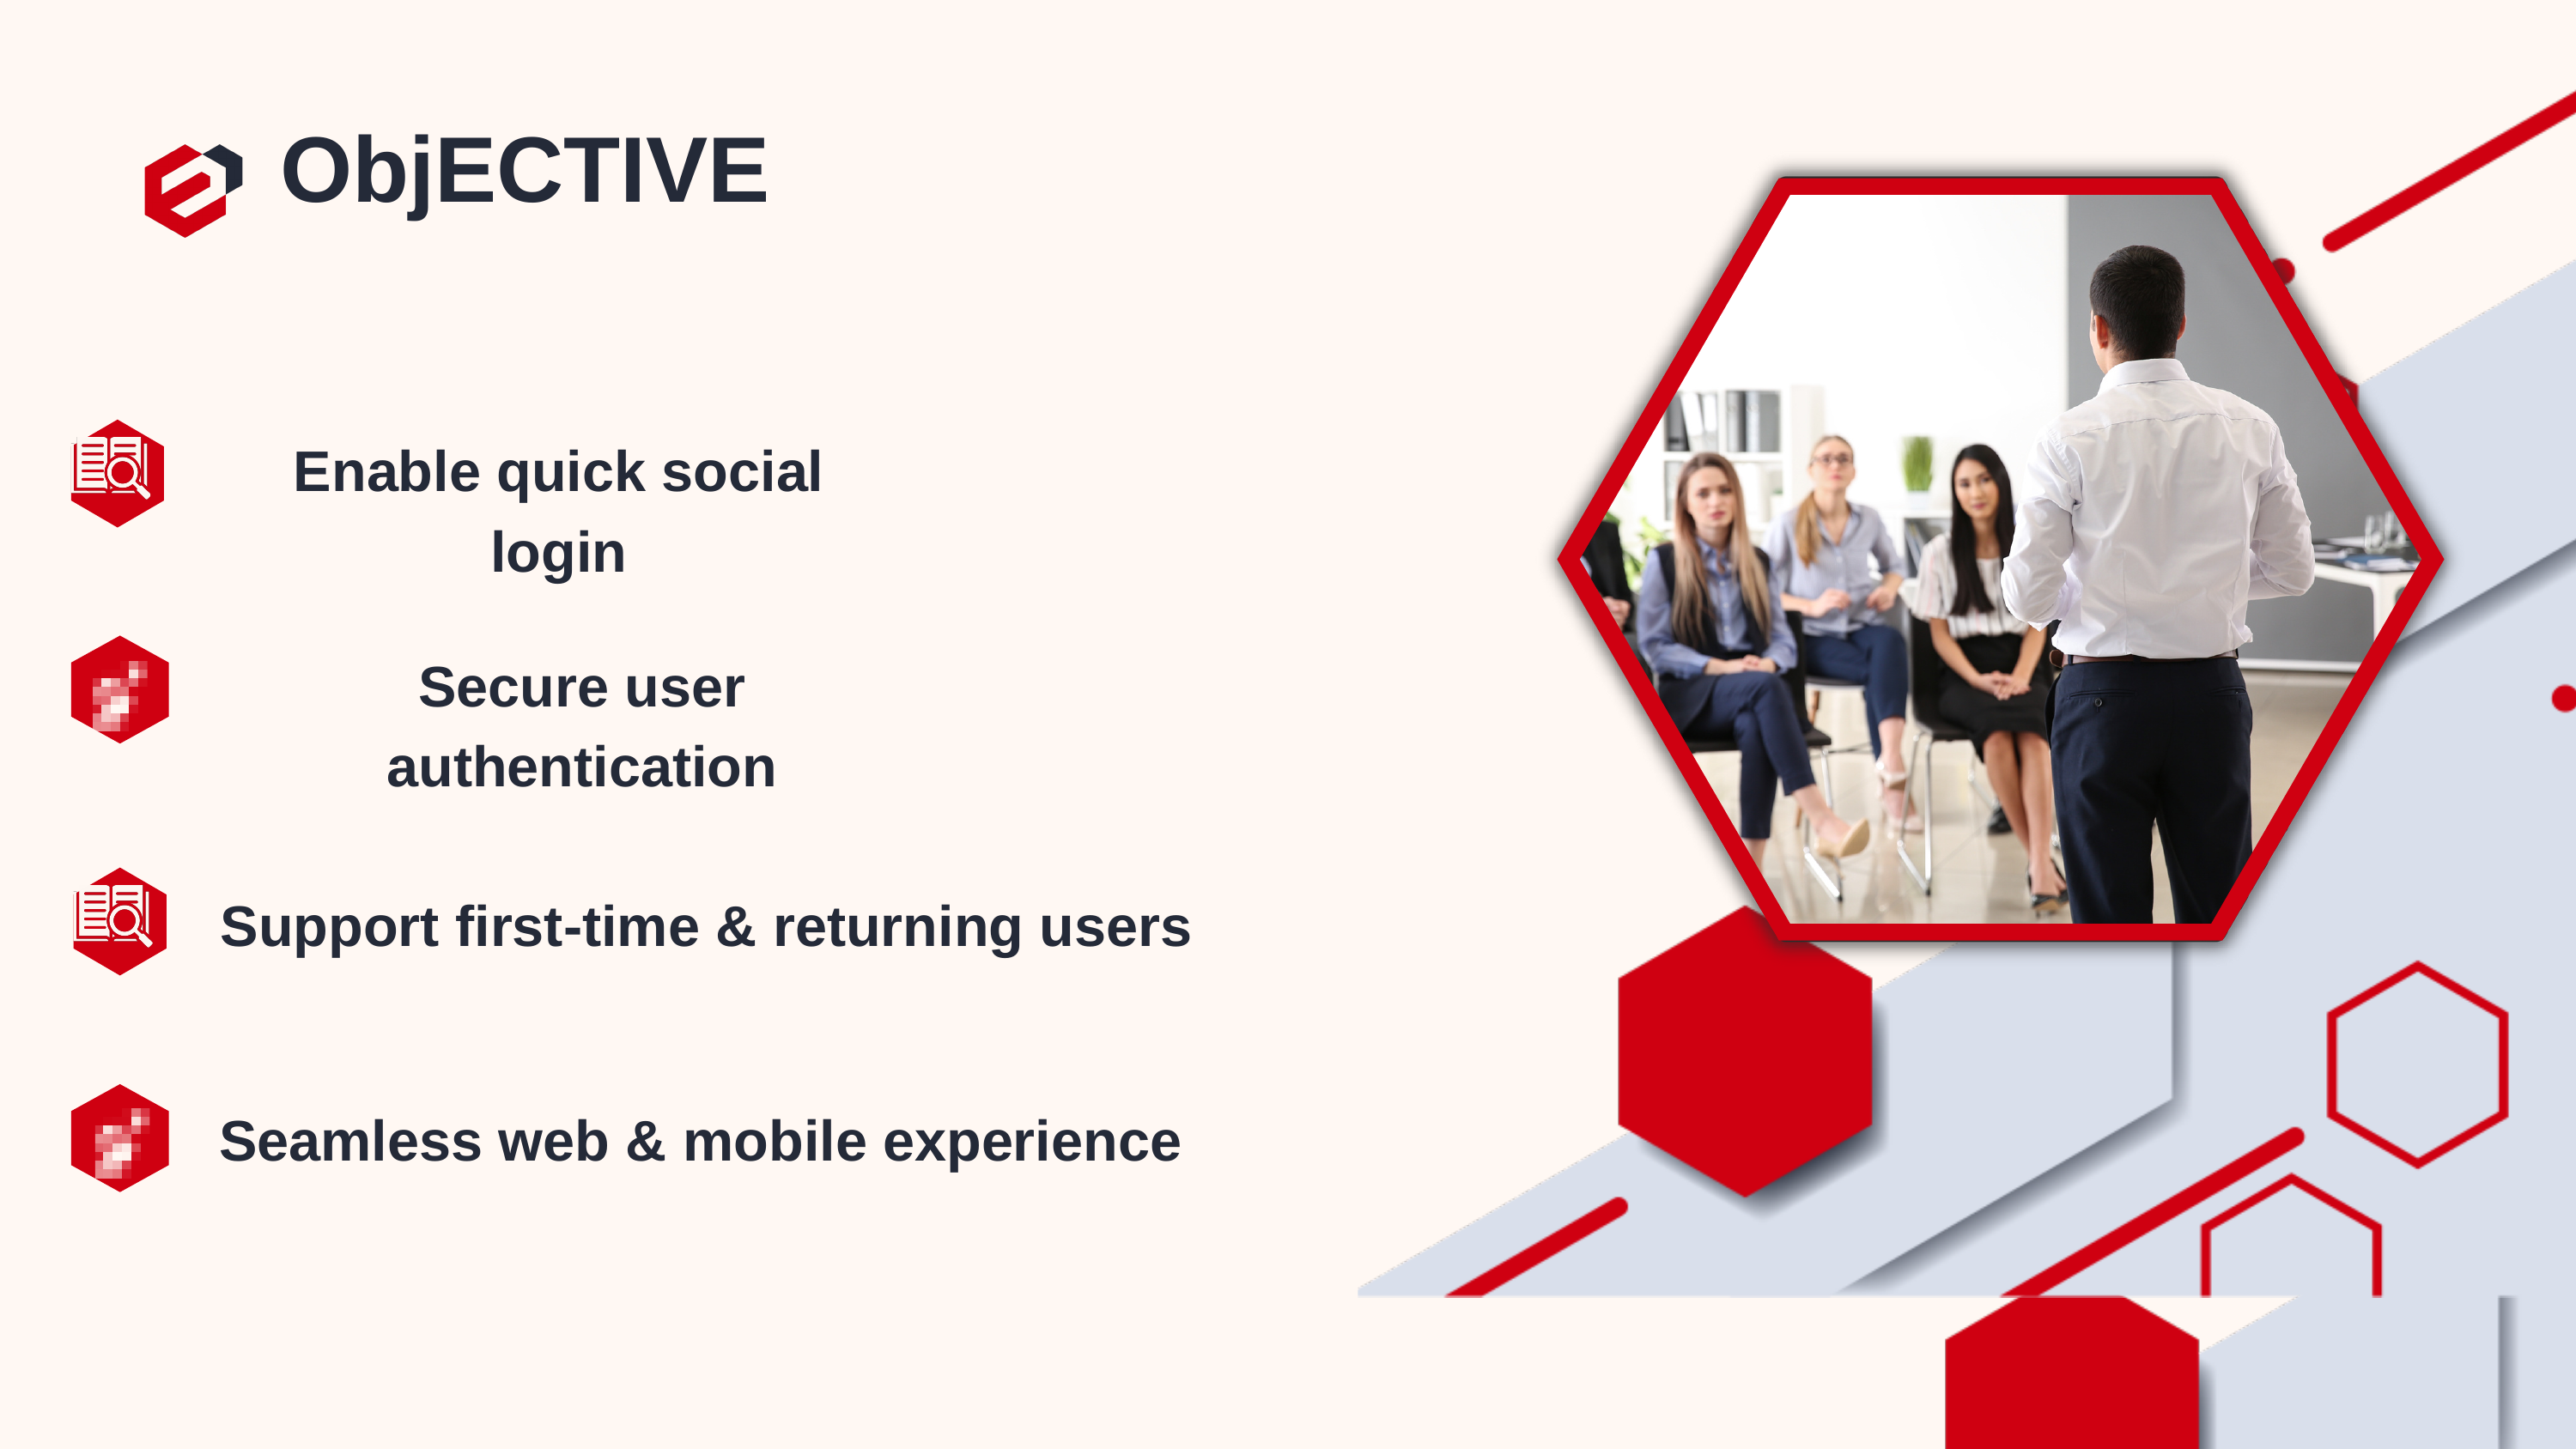

ObjECTIVE

Enable quick social login

Secure user authentication

Support first-time & returning users

Seamless web & mobile experience